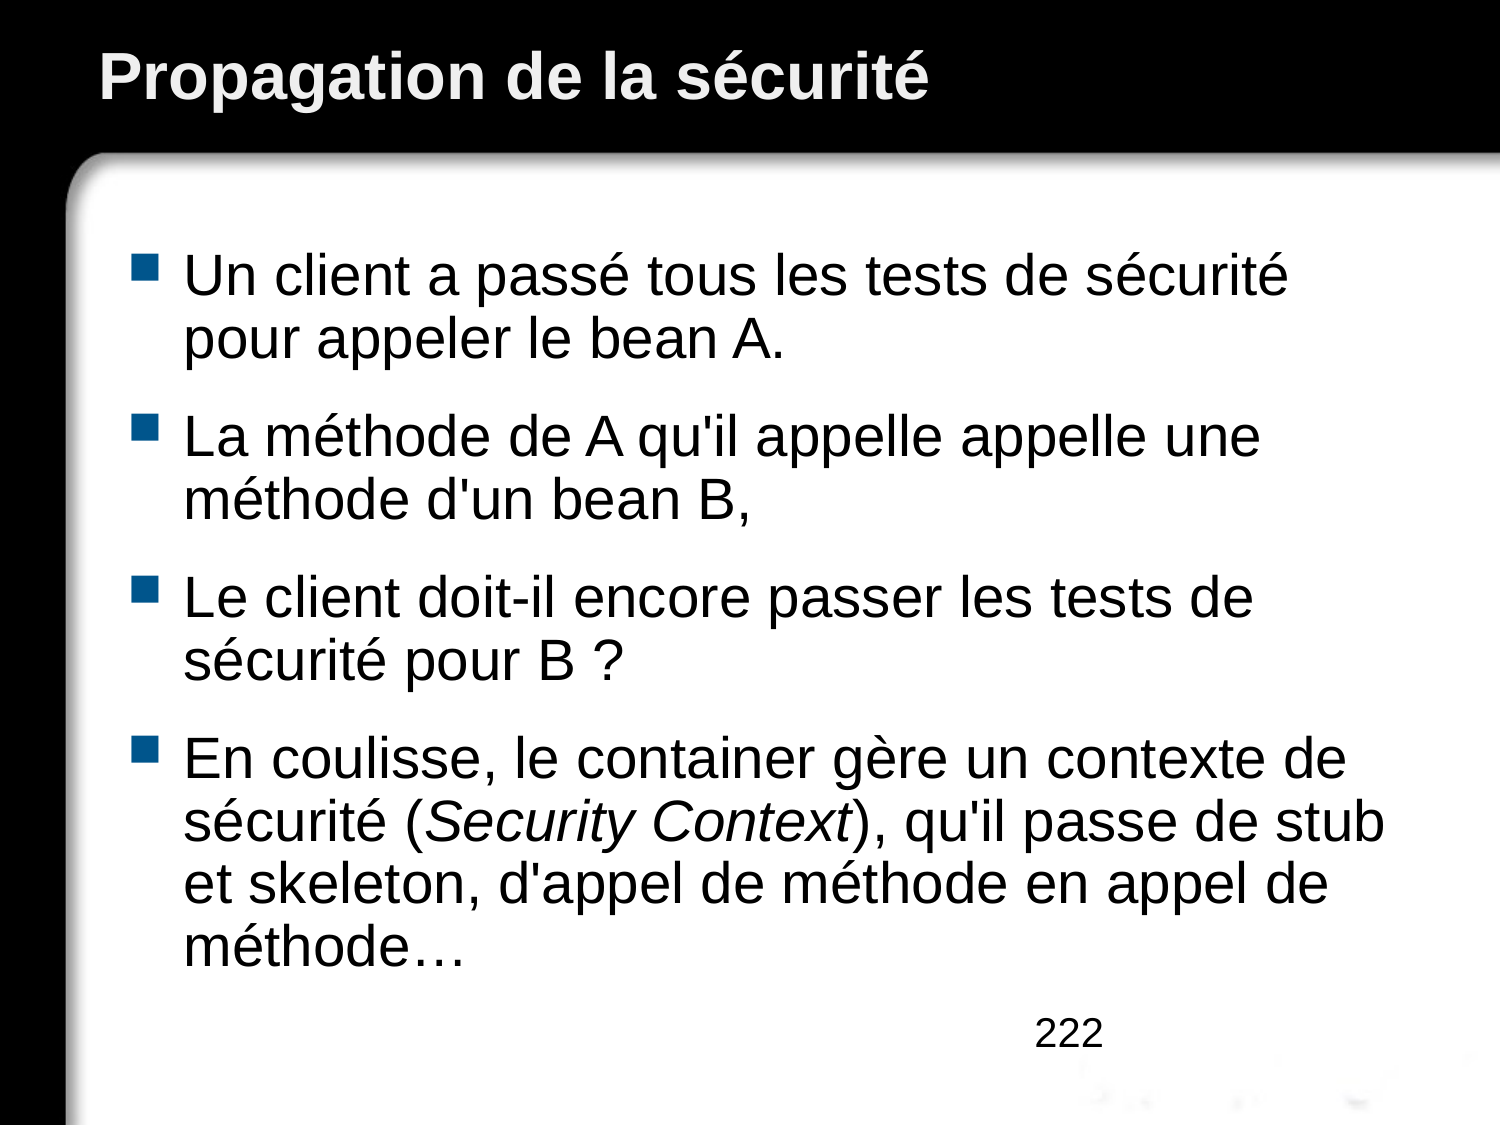

# Propagation de la sécurité
Un client a passé tous les tests de sécurité pour appeler le bean A.
La méthode de A qu'il appelle appelle une méthode d'un bean B,
Le client doit-il encore passer les tests de sécurité pour B ?
En coulisse, le container gère un contexte de sécurité (Security Context), qu'il passe de stub et skeleton, d'appel de méthode en appel de méthode…